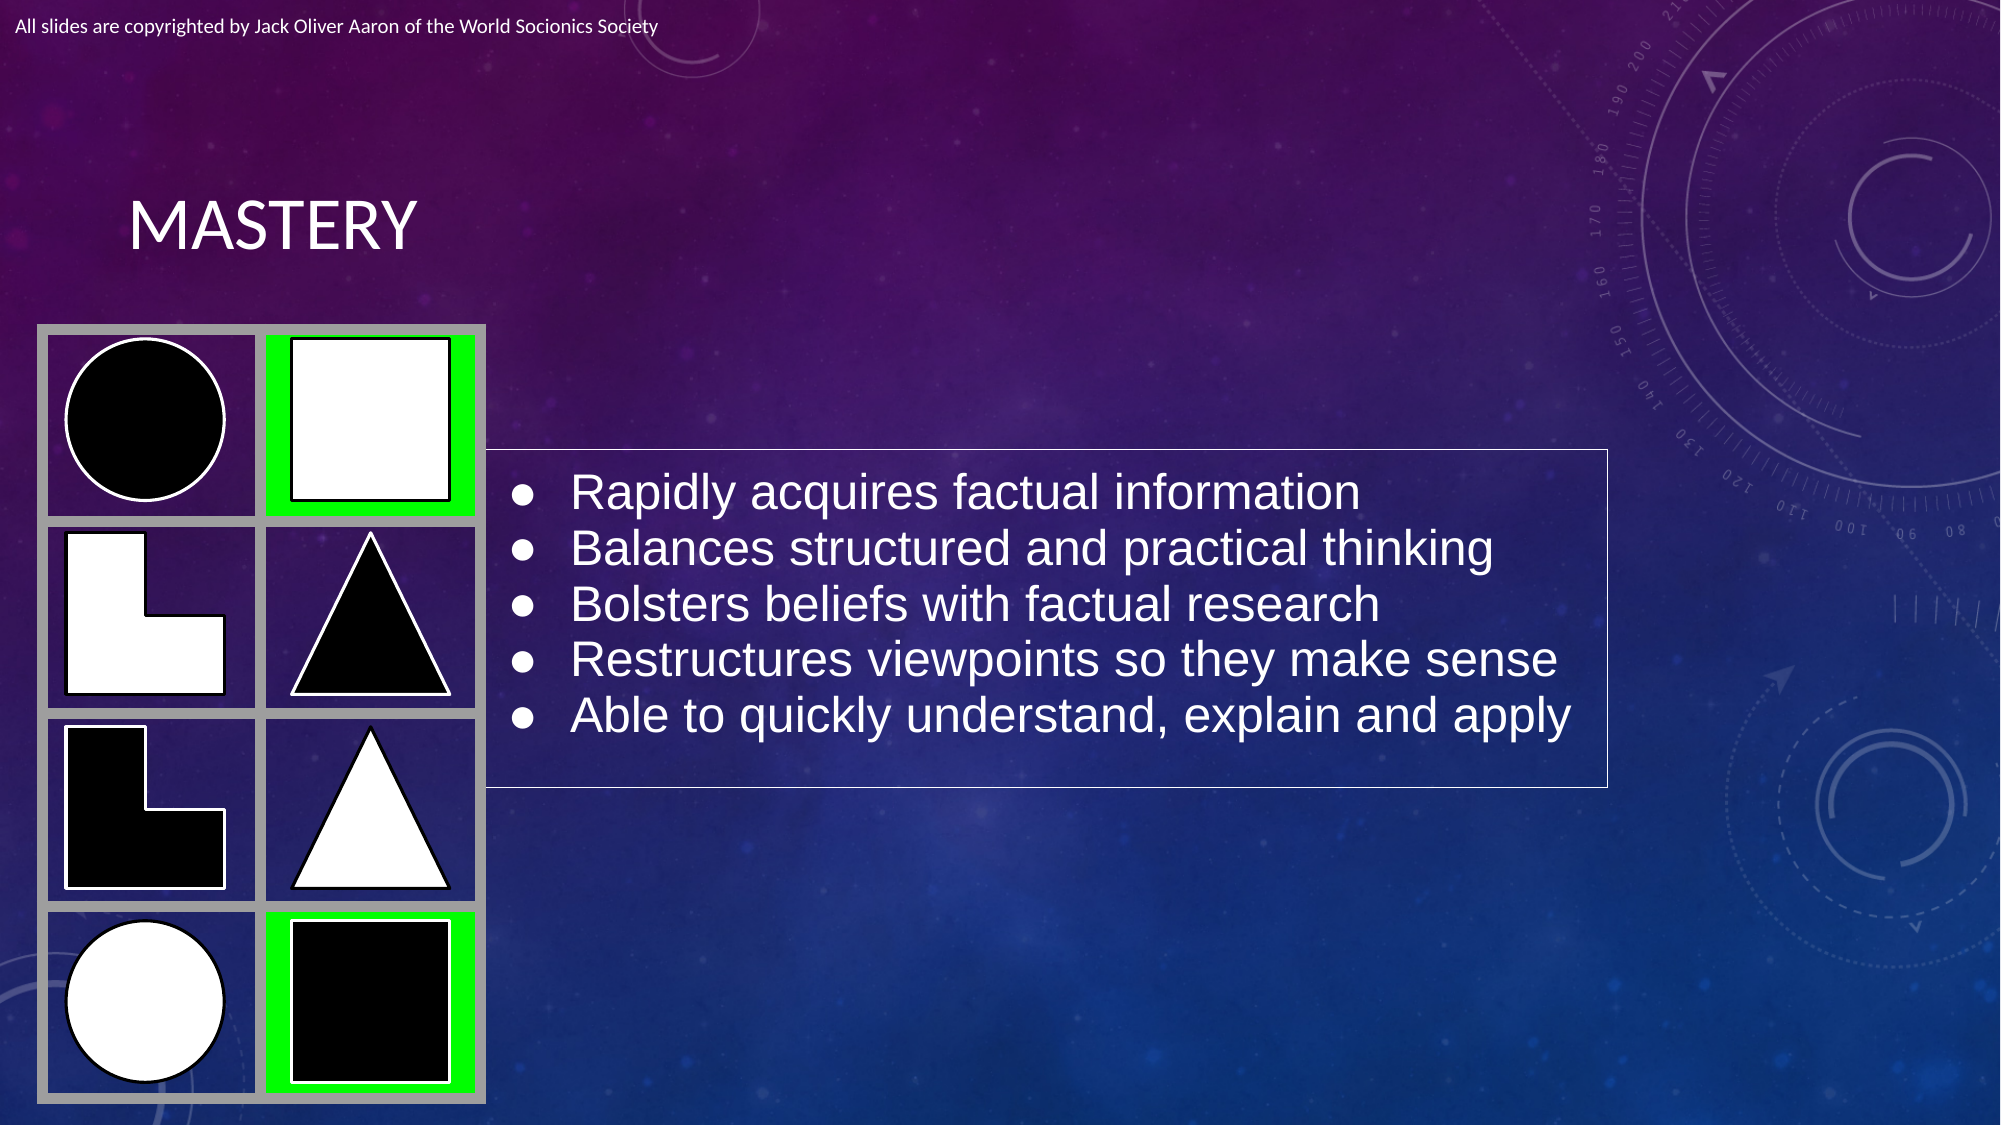

All slides are copyrighted by Jack Oliver Aaron of the World Socionics Society
# MASTERY
|  |  |
| --- | --- |
|  |  |
|  |  |
|  |  |

| Rapidly acquires factual information Balances structured and practical thinking Bolsters beliefs with factual research Restructures viewpoints so they make sense Able to quickly understand, explain and apply |
| --- |